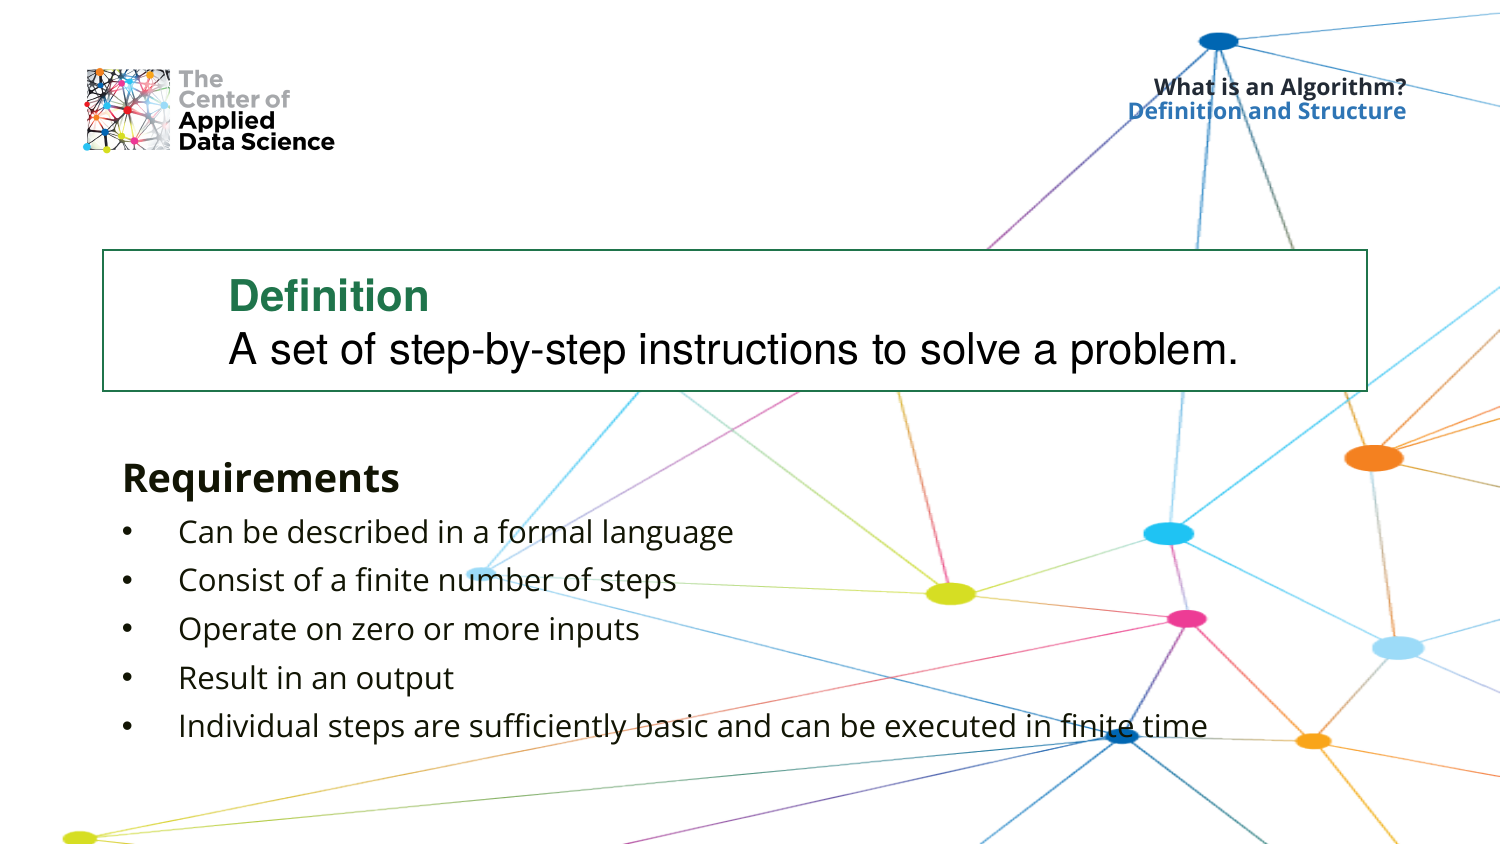

# What is an Algorithm? Definition and Structure
Definition
A set of step-by-step instructions to solve a problem.
Requirements
Can be described in a formal language
Consist of a finite number of steps
Operate on zero or more inputs
Result in an output
Individual steps are sufficiently basic and can be executed in finite time